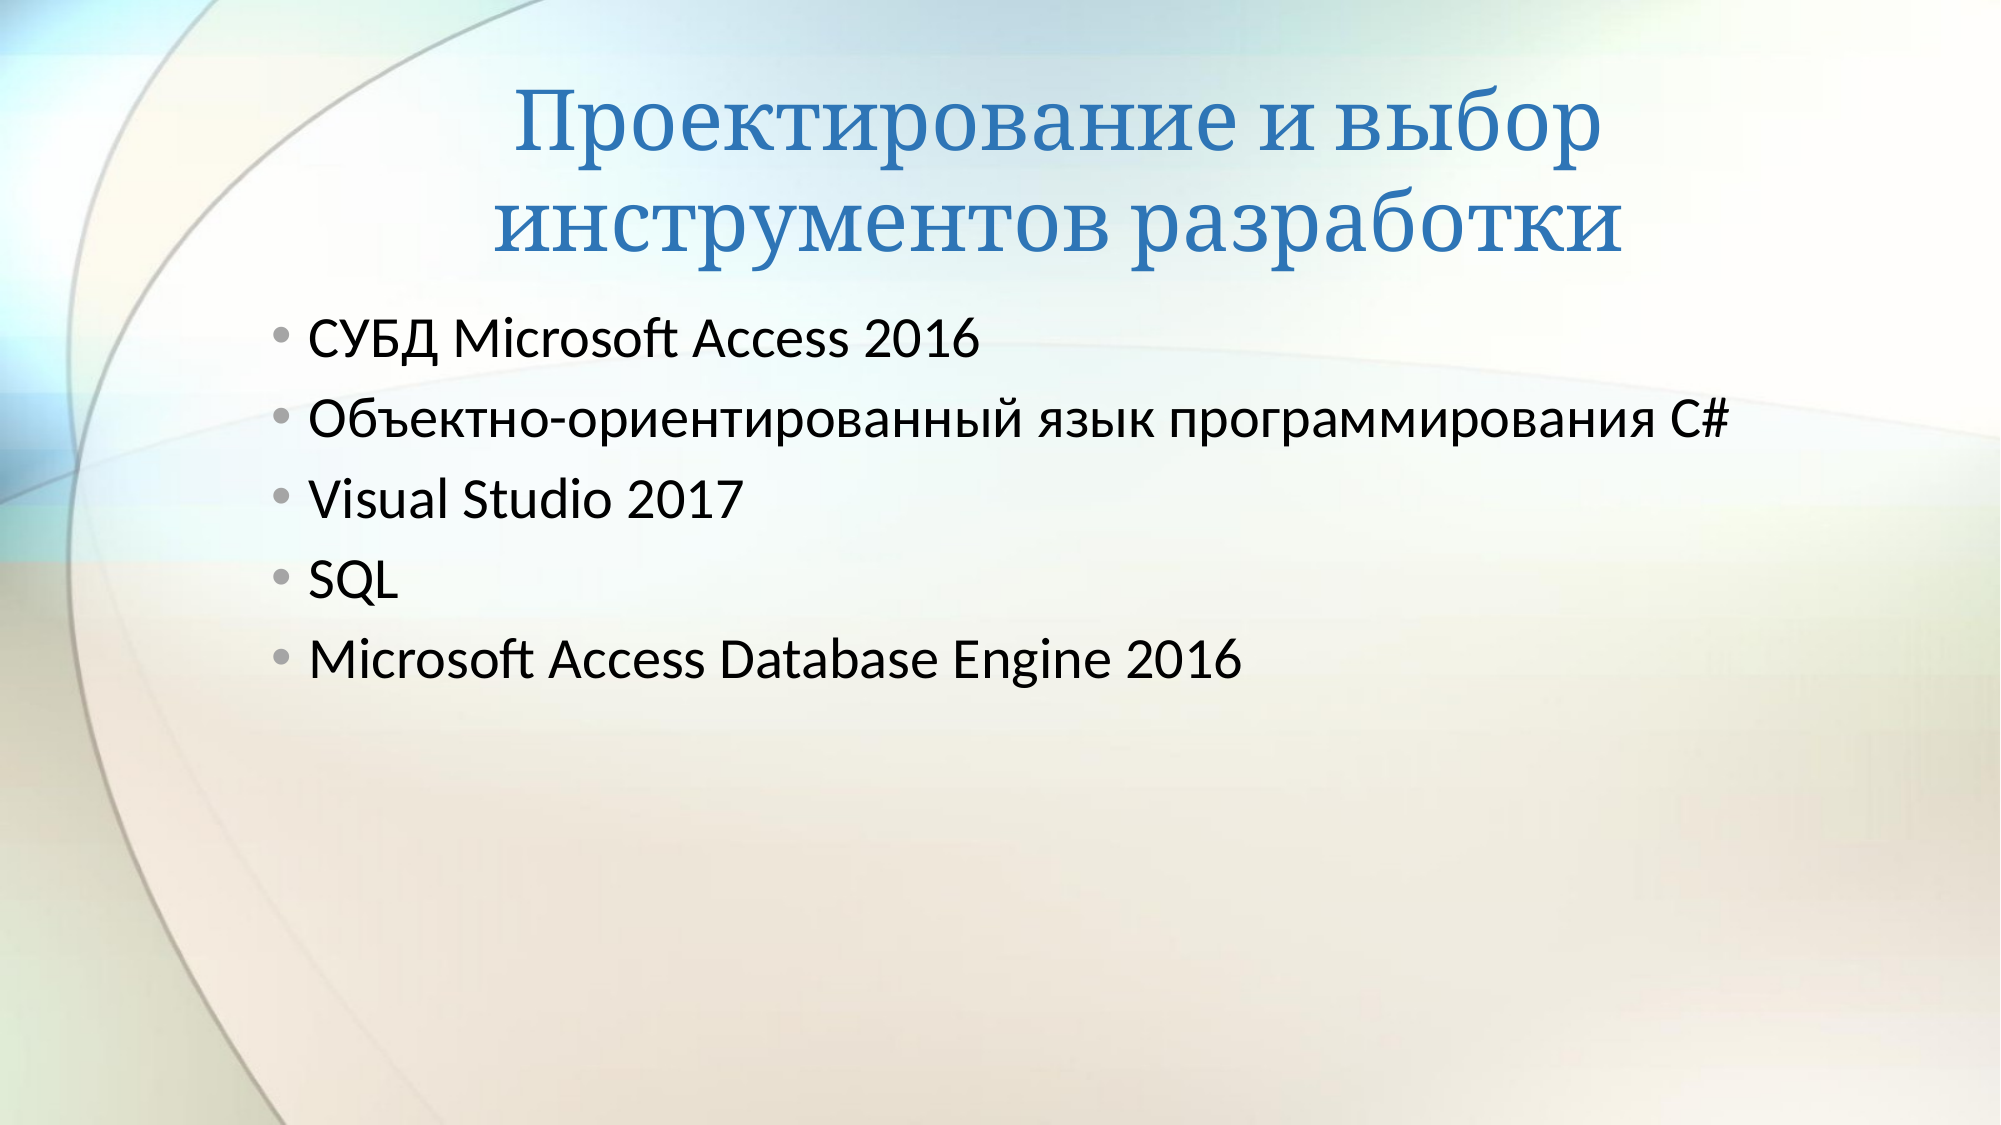

# Проектирование и выбор инструментов разработки
СУБД Microsoft Access 2016
Объектно-ориентированный язык программирования C#
Visual Studio 2017
SQL
Microsoft Access Database Engine 2016